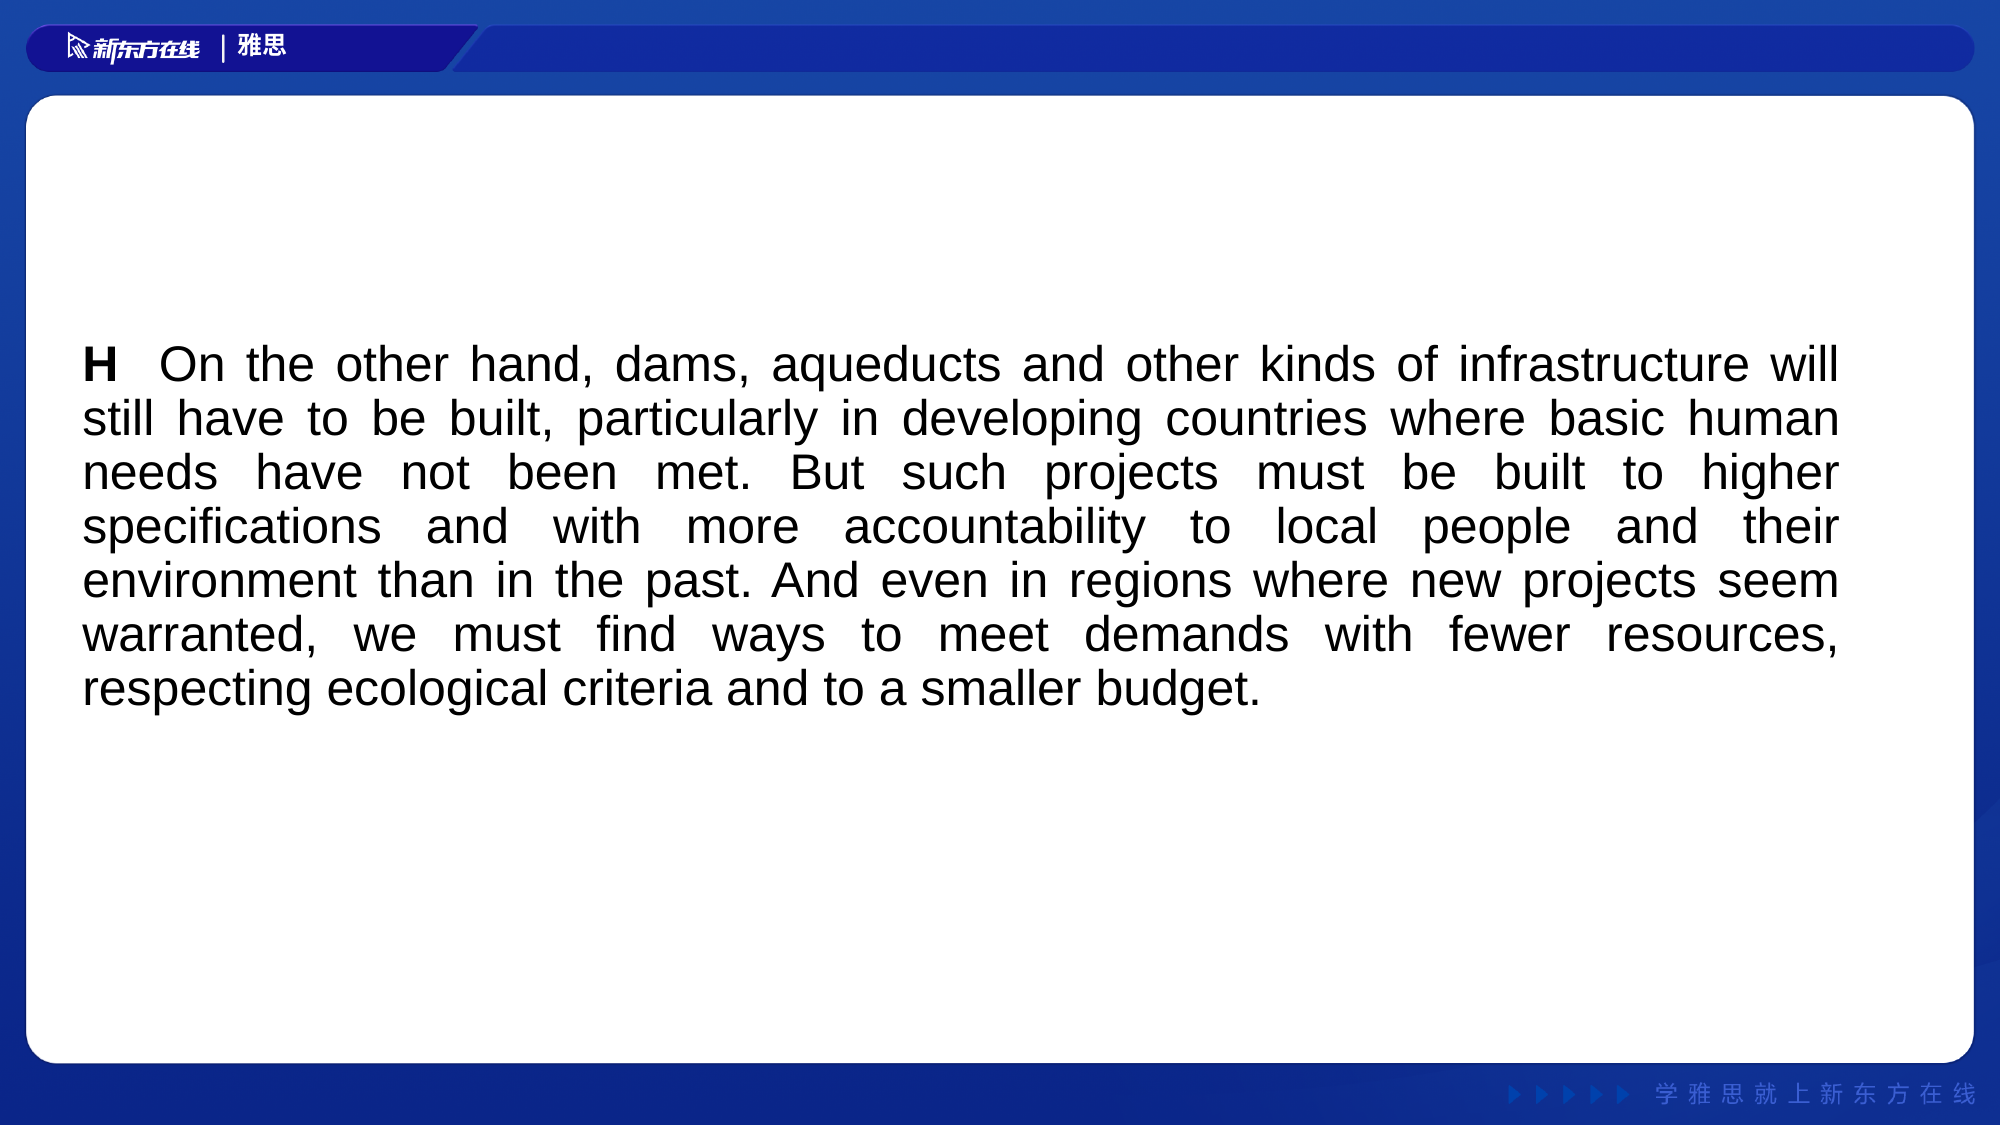

#
H  On the other hand, dams, aqueducts and other kinds of infrastructure will still have to be built, particularly in developing countries where basic human needs have not been met. But such projects must be built to higher specifications and with more accountability to local people and their environment than in the past. And even in regions where new projects seem warranted, we must find ways to meet demands with fewer resources, respecting ecological criteria and to a smaller budget.